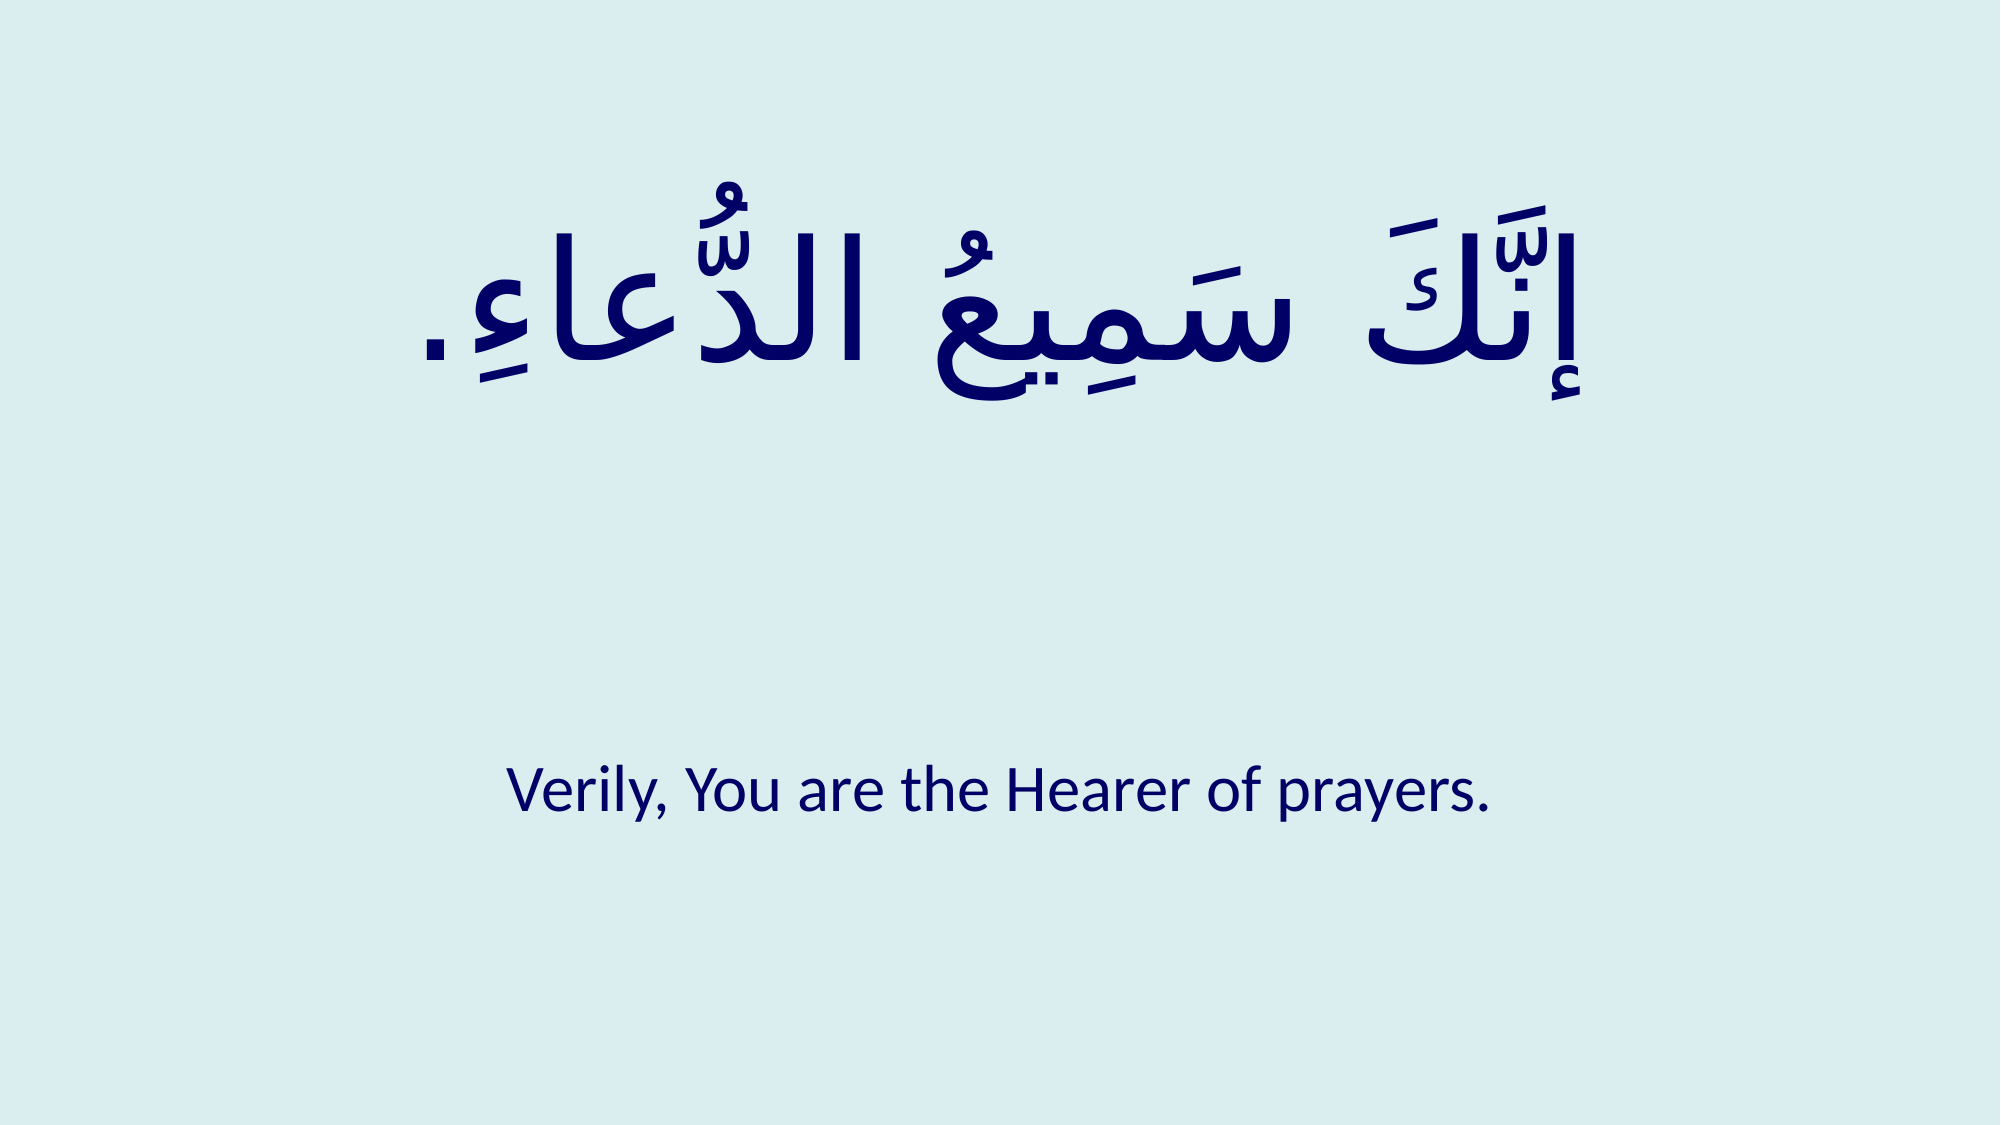

# إنَّكَ سَمِيعُ الدُّعاءِ.
Verily, You are the Hearer of prayers.